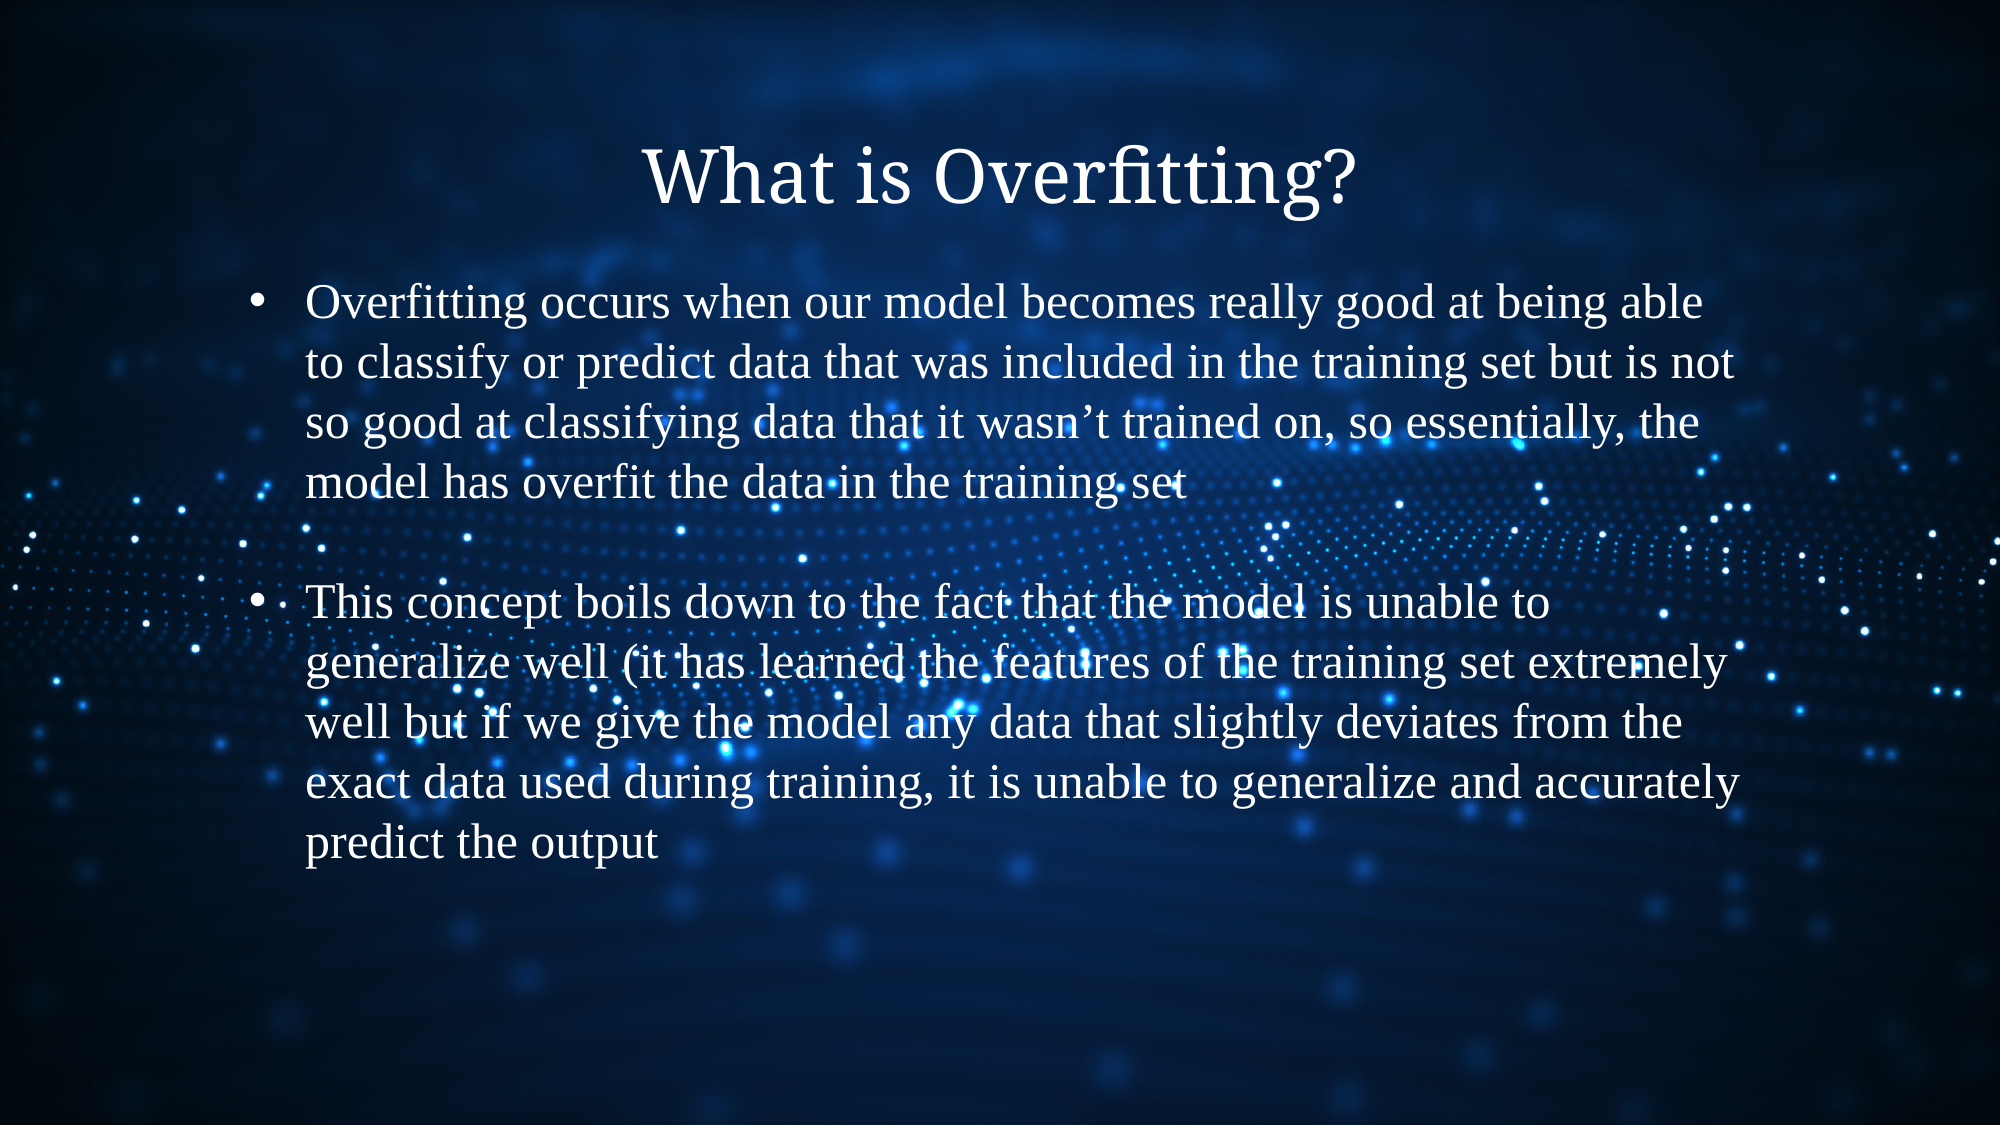

What is Overfitting?
Overfitting occurs when our model becomes really good at being able to classify or predict data that was included in the training set but is not so good at classifying data that it wasn’t trained on, so essentially, the model has overfit the data in the training set

This concept boils down to the fact that the model is unable to generalize well (it has learned the features of the training set extremely well but if we give the model any data that slightly deviates from the exact data used during training, it is unable to generalize and accurately predict the output